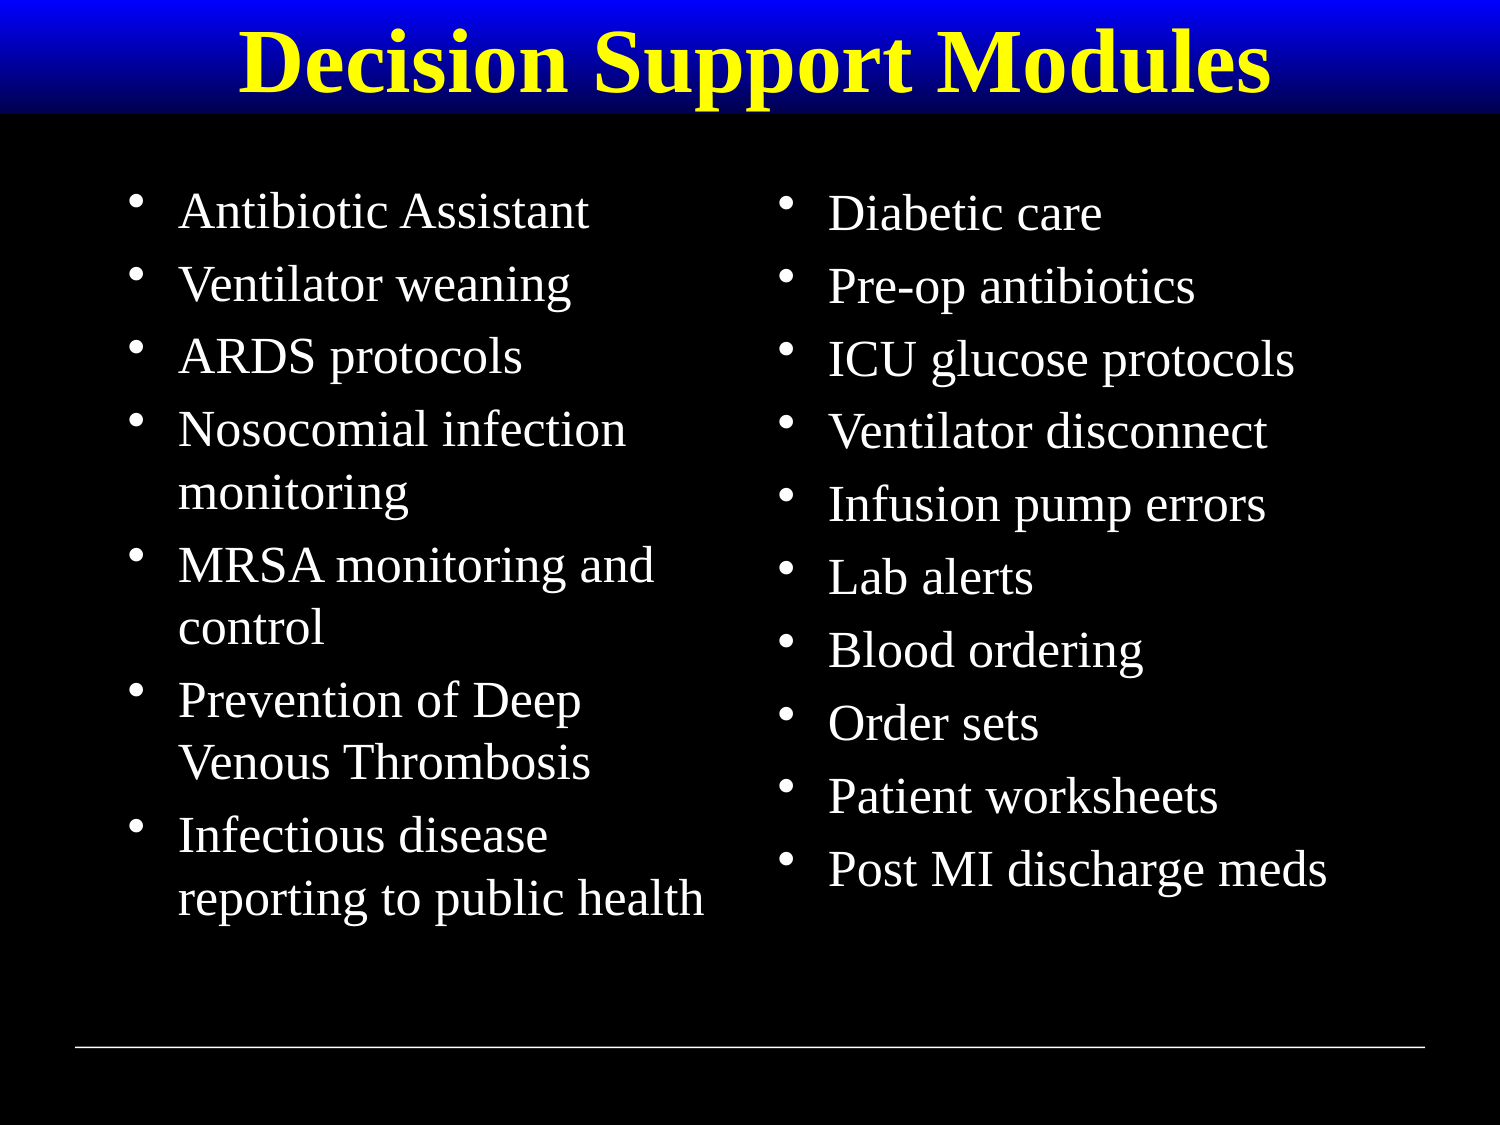

# Decision Support Modules
Antibiotic Assistant
Ventilator weaning
ARDS protocols
Nosocomial infection monitoring
MRSA monitoring and control
Prevention of Deep Venous Thrombosis
Infectious disease reporting to public health
Diabetic care
Pre-op antibiotics
ICU glucose protocols
Ventilator disconnect
Infusion pump errors
Lab alerts
Blood ordering
Order sets
Patient worksheets
Post MI discharge meds